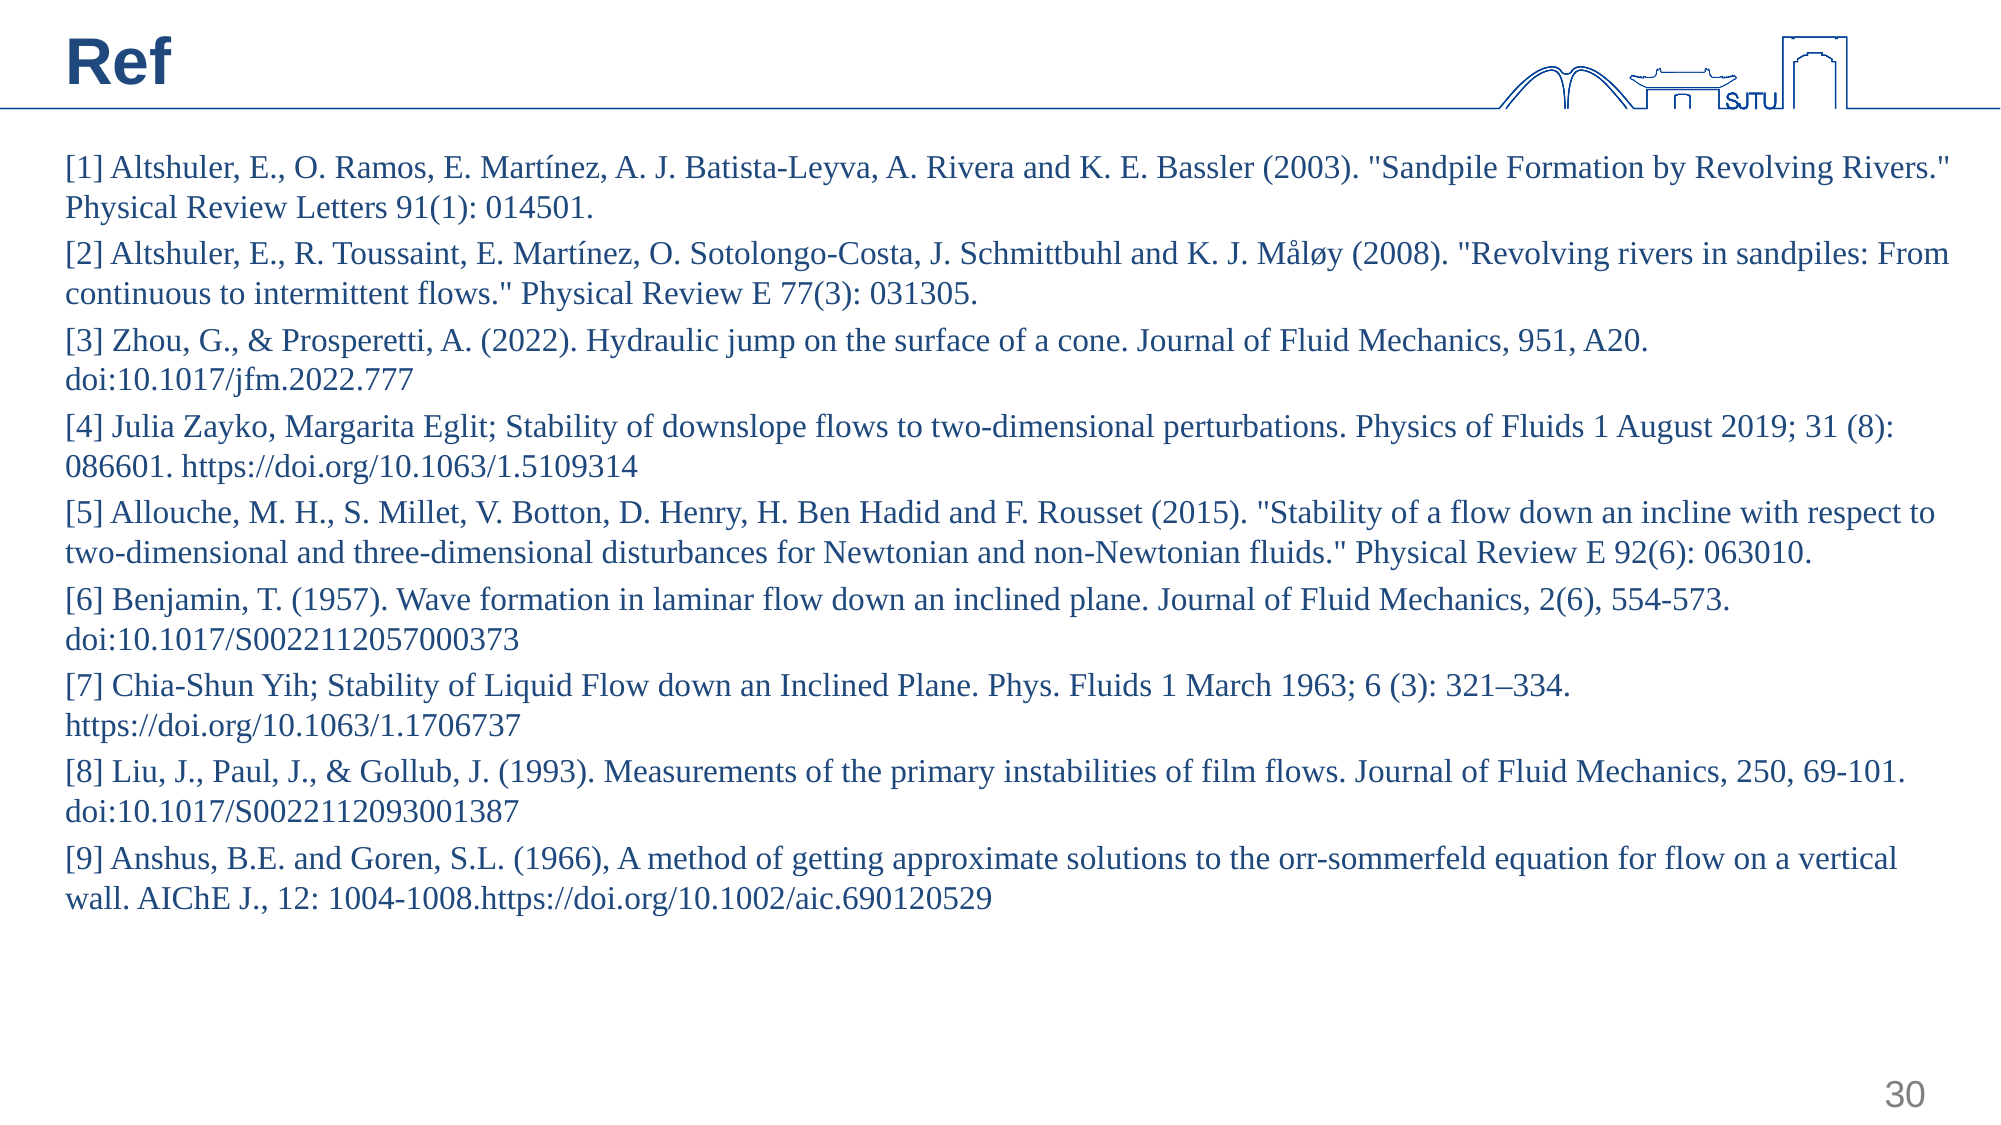

# Ref
[1] Altshuler, E., O. Ramos, E. Martínez, A. J. Batista-Leyva, A. Rivera and K. E. Bassler (2003). "Sandpile Formation by Revolving Rivers." Physical Review Letters 91(1): 014501.
[2] Altshuler, E., R. Toussaint, E. Martínez, O. Sotolongo-Costa, J. Schmittbuhl and K. J. Måløy (2008). "Revolving rivers in sandpiles: From continuous to intermittent flows." Physical Review E 77(3): 031305.
[3] Zhou, G., & Prosperetti, A. (2022). Hydraulic jump on the surface of a cone. Journal of Fluid Mechanics, 951, A20. doi:10.1017/jfm.2022.777
[4] Julia Zayko, Margarita Eglit; Stability of downslope flows to two-dimensional perturbations. Physics of Fluids 1 August 2019; 31 (8): 086601. https://doi.org/10.1063/1.5109314
[5] Allouche, M. H., S. Millet, V. Botton, D. Henry, H. Ben Hadid and F. Rousset (2015). "Stability of a flow down an incline with respect to two-dimensional and three-dimensional disturbances for Newtonian and non-Newtonian fluids." Physical Review E 92(6): 063010.
[6] Benjamin, T. (1957). Wave formation in laminar flow down an inclined plane. Journal of Fluid Mechanics, 2(6), 554-573. doi:10.1017/S0022112057000373
[7] Chia‐Shun Yih; Stability of Liquid Flow down an Inclined Plane. Phys. Fluids 1 March 1963; 6 (3): 321–334. https://doi.org/10.1063/1.1706737
[8] Liu, J., Paul, J., & Gollub, J. (1993). Measurements of the primary instabilities of film flows. Journal of Fluid Mechanics, 250, 69-101. doi:10.1017/S0022112093001387
[9] Anshus, B.E. and Goren, S.L. (1966), A method of getting approximate solutions to the orr-sommerfeld equation for flow on a vertical wall. AIChE J., 12: 1004-1008.https://doi.org/10.1002/aic.690120529